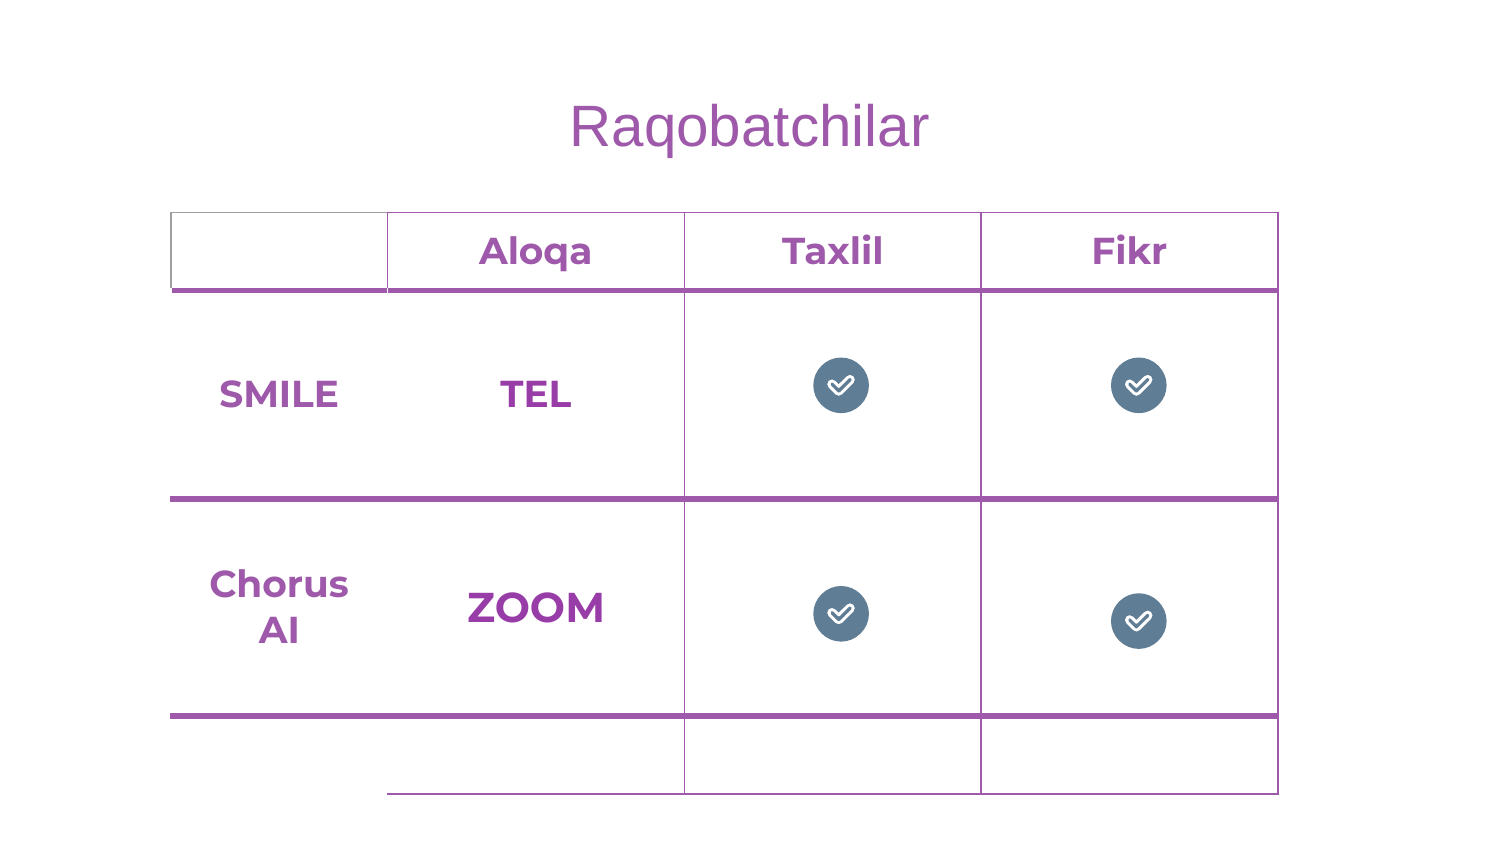

# Raqobatchilar
|  | Aloqa | Taxlil | Fikr |
| --- | --- | --- | --- |
| SMILE | TEL |  |  |
| Chorus AI | ZOOM |  |  |
|  |  |  |  |